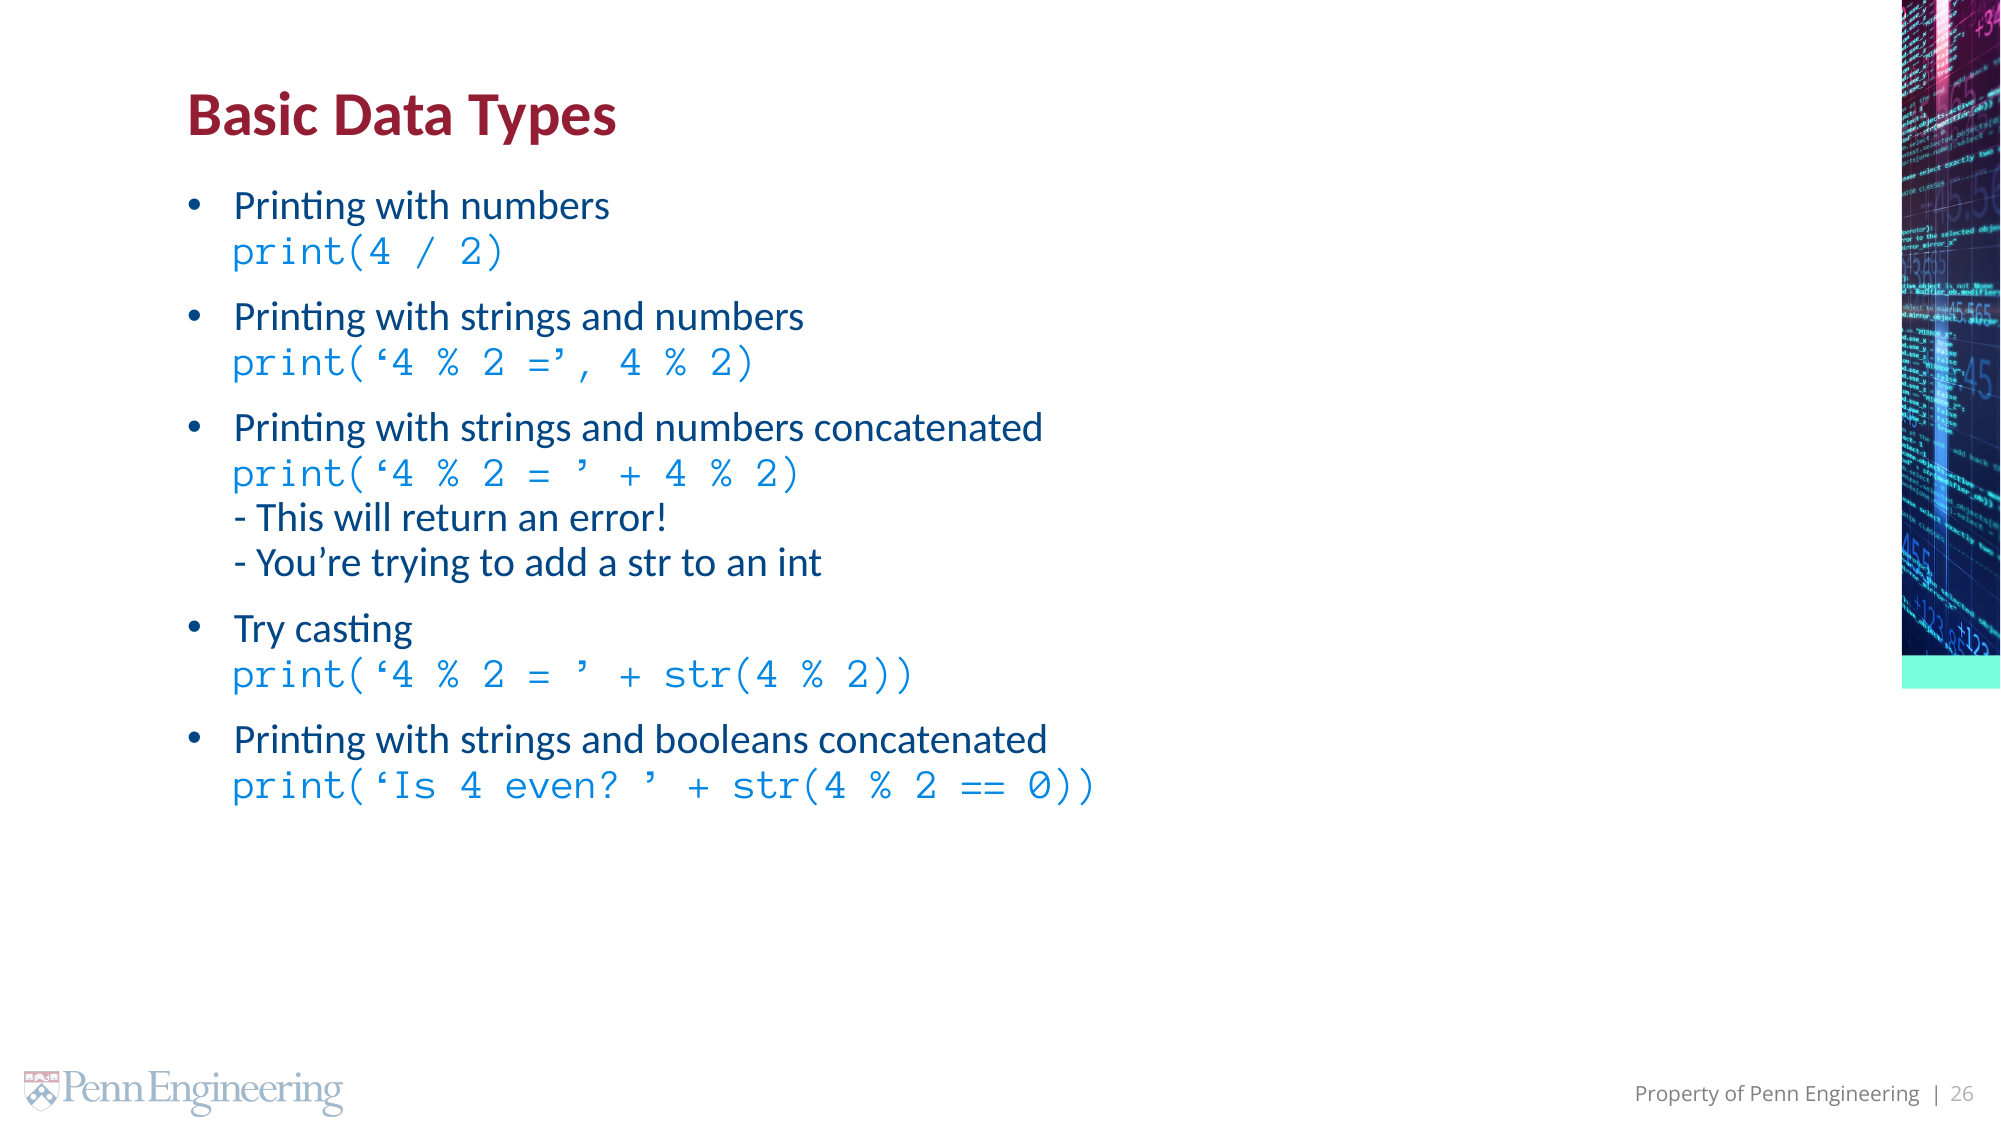

# Basic Data Types
Printing with numbers
print(4 / 2)
Printing with strings and numbers
print(‘4 % 2 =’, 4 % 2)
Printing with strings and numbers concatenated
print(‘4 % 2 = ’ + 4 % 2)
- This will return an error!
- You’re trying to add a str to an int
Try casting
print(‘4 % 2 = ’ + str(4 % 2))
Printing with strings and booleans concatenated
print(‘Is 4 even? ’ + str(4 % 2 == 0))

26